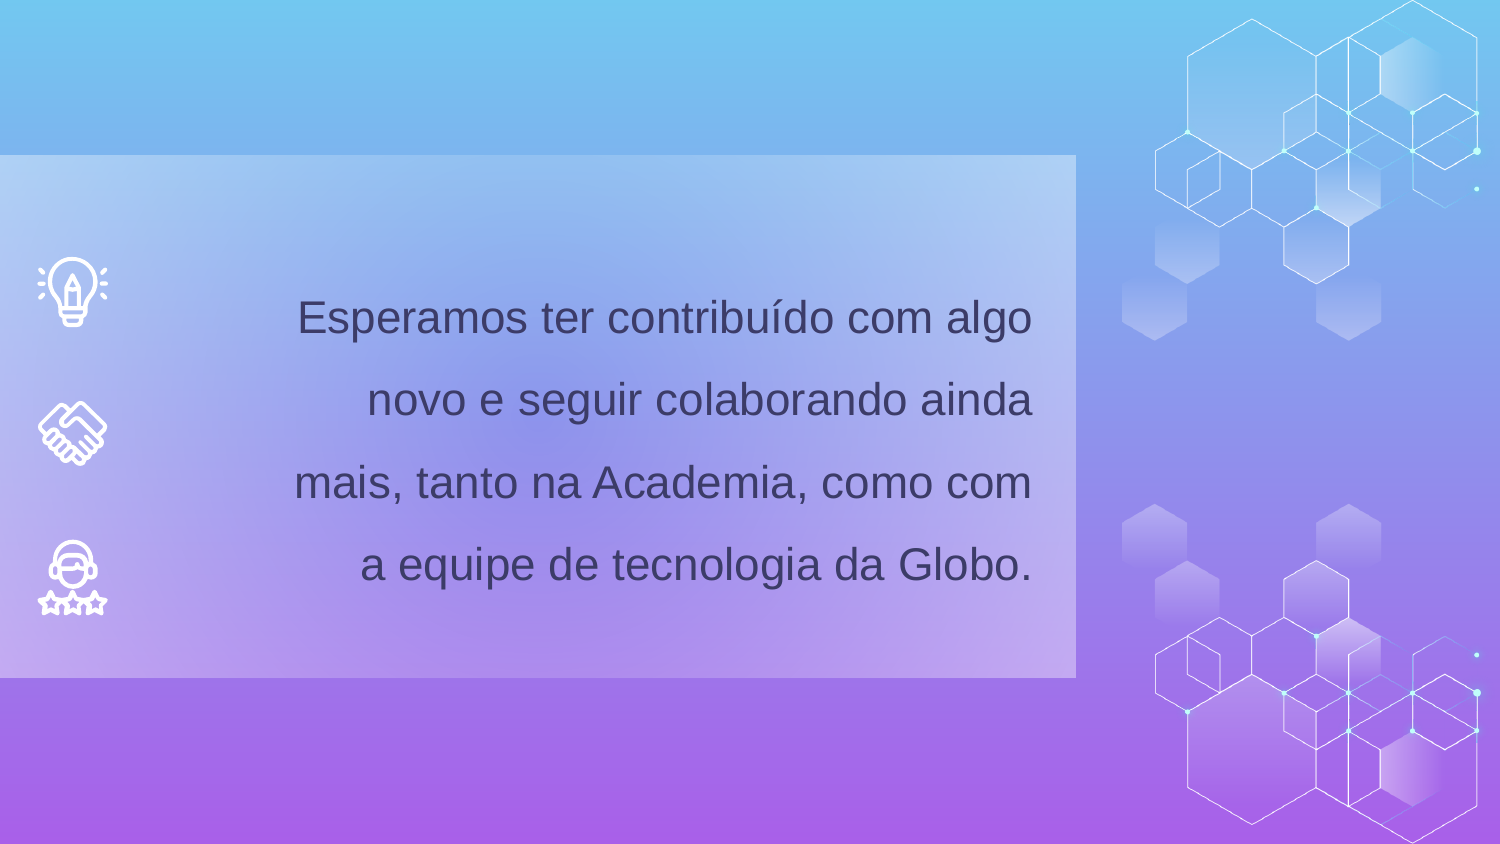

Esperamos ter contribuído com algo novo e seguir colaborando ainda mais, tanto na Academia, como com a equipe de tecnologia da Globo.